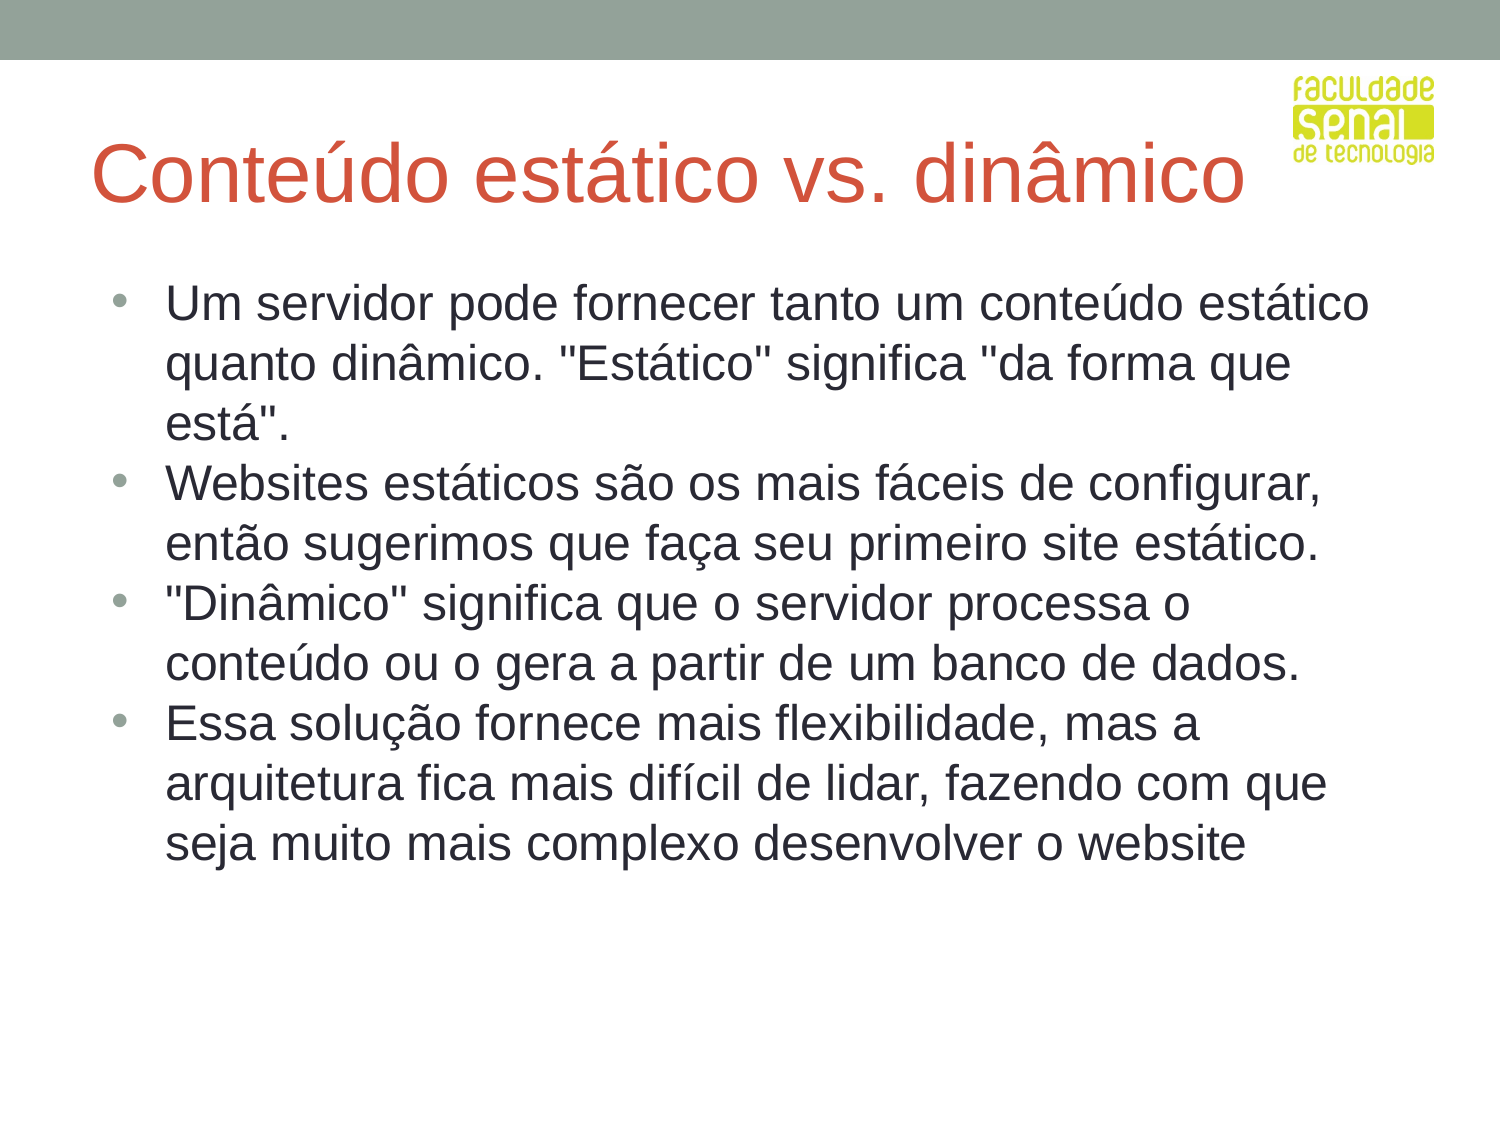

# Conteúdo estático vs. dinâmico
Um servidor pode fornecer tanto um conteúdo estático quanto dinâmico. "Estático" significa "da forma que está".
Websites estáticos são os mais fáceis de configurar, então sugerimos que faça seu primeiro site estático.
"Dinâmico" significa que o servidor processa o conteúdo ou o gera a partir de um banco de dados.
Essa solução fornece mais flexibilidade, mas a arquitetura fica mais difícil de lidar, fazendo com que seja muito mais complexo desenvolver o website